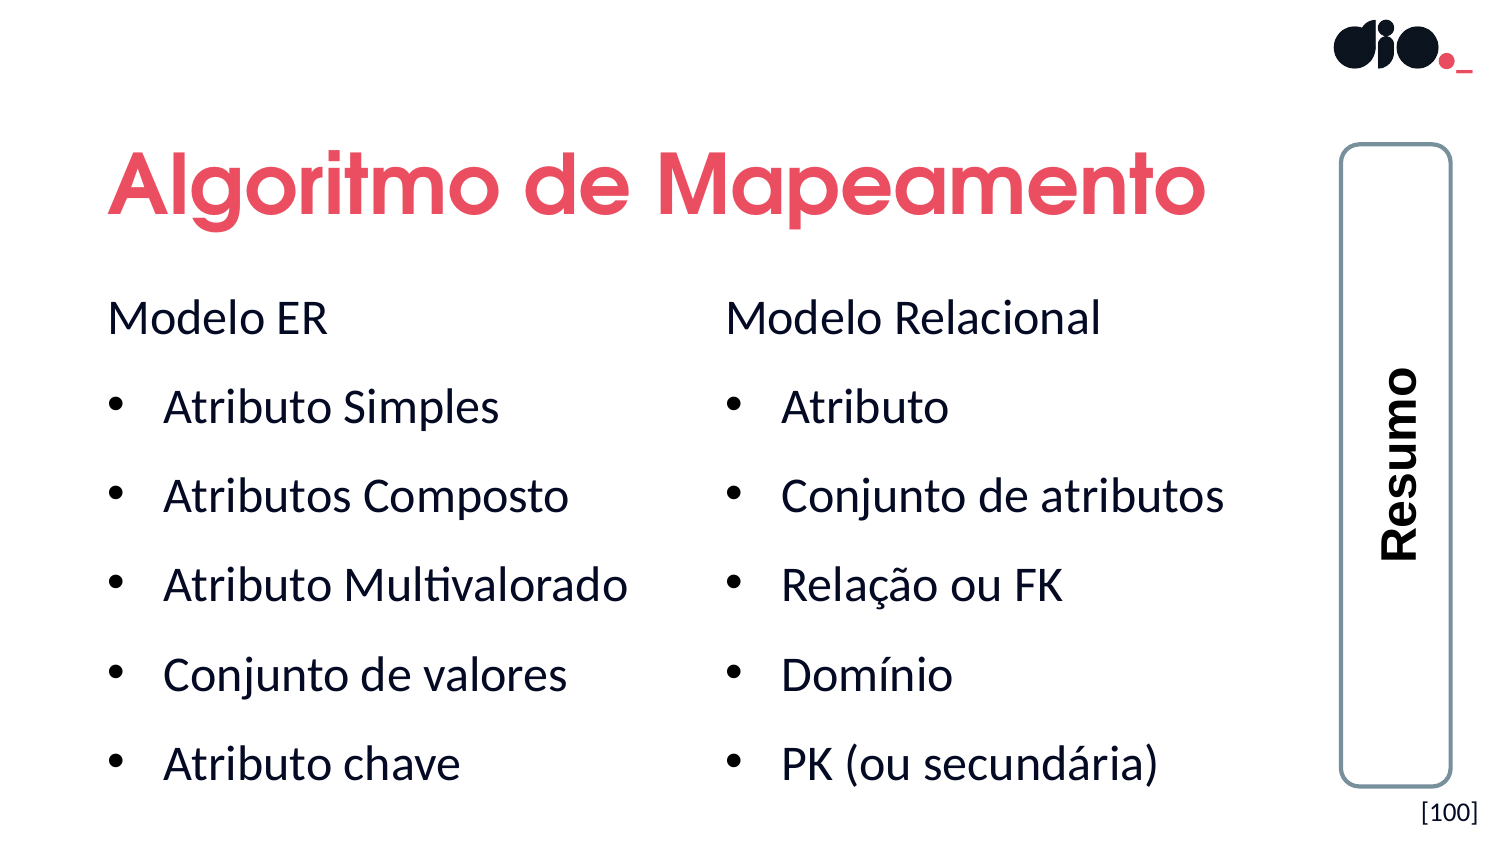

Algoritmo de Mapeamento
Modelo ER
Atributo Simples
Atributos Composto
Atributo Multivalorado
Conjunto de valores
Atributo chave
Modelo Relacional
Atributo
Conjunto de atributos
Relação ou FK
Domínio
PK (ou secundária)
Resumo
[100]